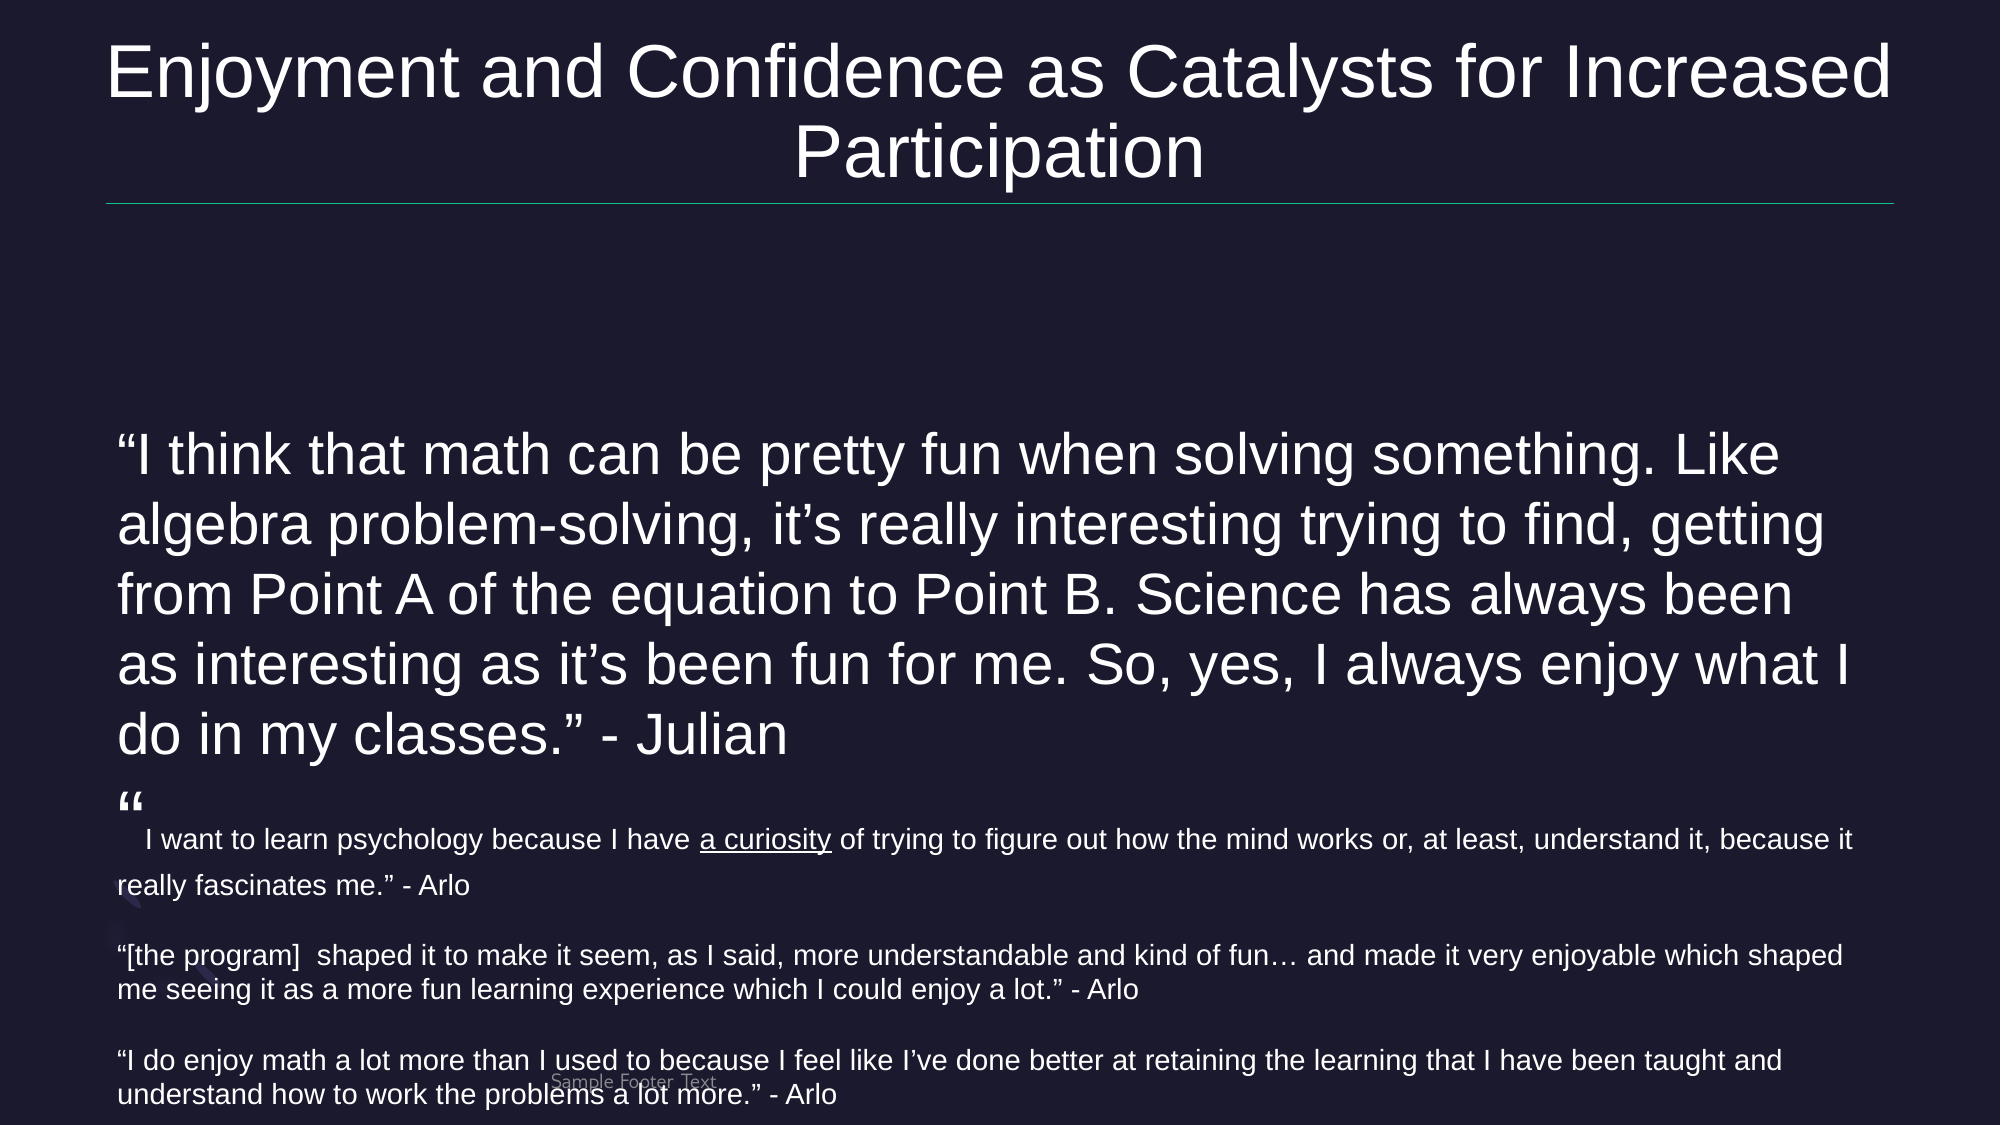

# Enjoyment and Confidence as Catalysts for Increased Participation
“I think that math can be pretty fun when solving something. Like algebra problem-solving, it’s really interesting trying to find, getting from Point A of the equation to Point B. Science has always been as interesting as it’s been fun for me. So, yes, I always enjoy what I do in my classes.” - Julian
“I want to learn psychology because I have a curiosity of trying to figure out how the mind works or, at least, understand it, because it really fascinates me.” - Arlo
“[the program]  shaped it to make it seem, as I said, more understandable and kind of fun… and made it very enjoyable which shaped me seeing it as a more fun learning experience which I could enjoy a lot.” - Arlo
“I do enjoy math a lot more than I used to because I feel like I’ve done better at retaining the learning that I have been taught and understand how to work the problems a lot more.” - Arlo
Sample Footer Text